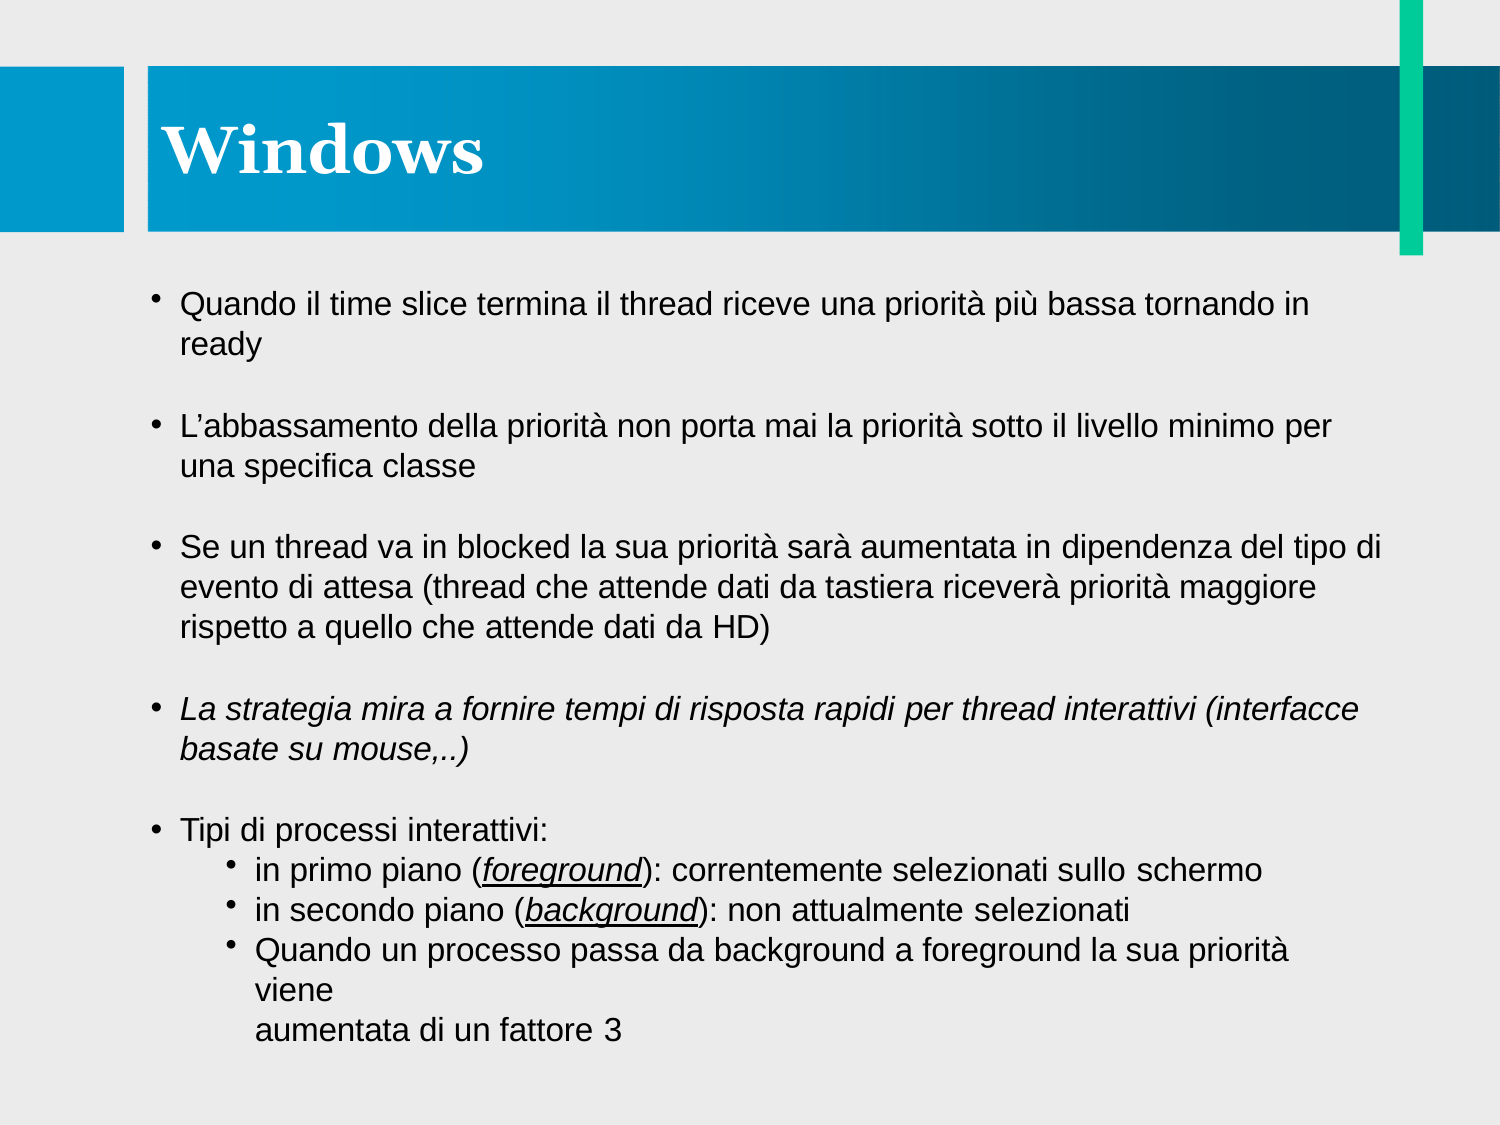

# Windows

Quando il time slice termina il thread riceve una priorità più bassa tornando in  ready

L’abbassamento della priorità non porta mai la priorità sotto il livello minimo per  una specifica classe

Se un thread va in blocked la sua priorità sarà aumentata in dipendenza del tipo di  evento di attesa (thread che attende dati da tastiera riceverà priorità maggiore  rispetto a quello che attende dati da HD)

La strategia mira a fornire tempi di risposta rapidi per thread interattivi (interfacce  basate su mouse,..)

Tipi di processi interattivi:
in primo piano (foreground): correntemente selezionati sullo schermo
in secondo piano (background): non attualmente selezionati
Quando un processo passa da background a foreground la sua priorità viene
aumentata di un fattore 3